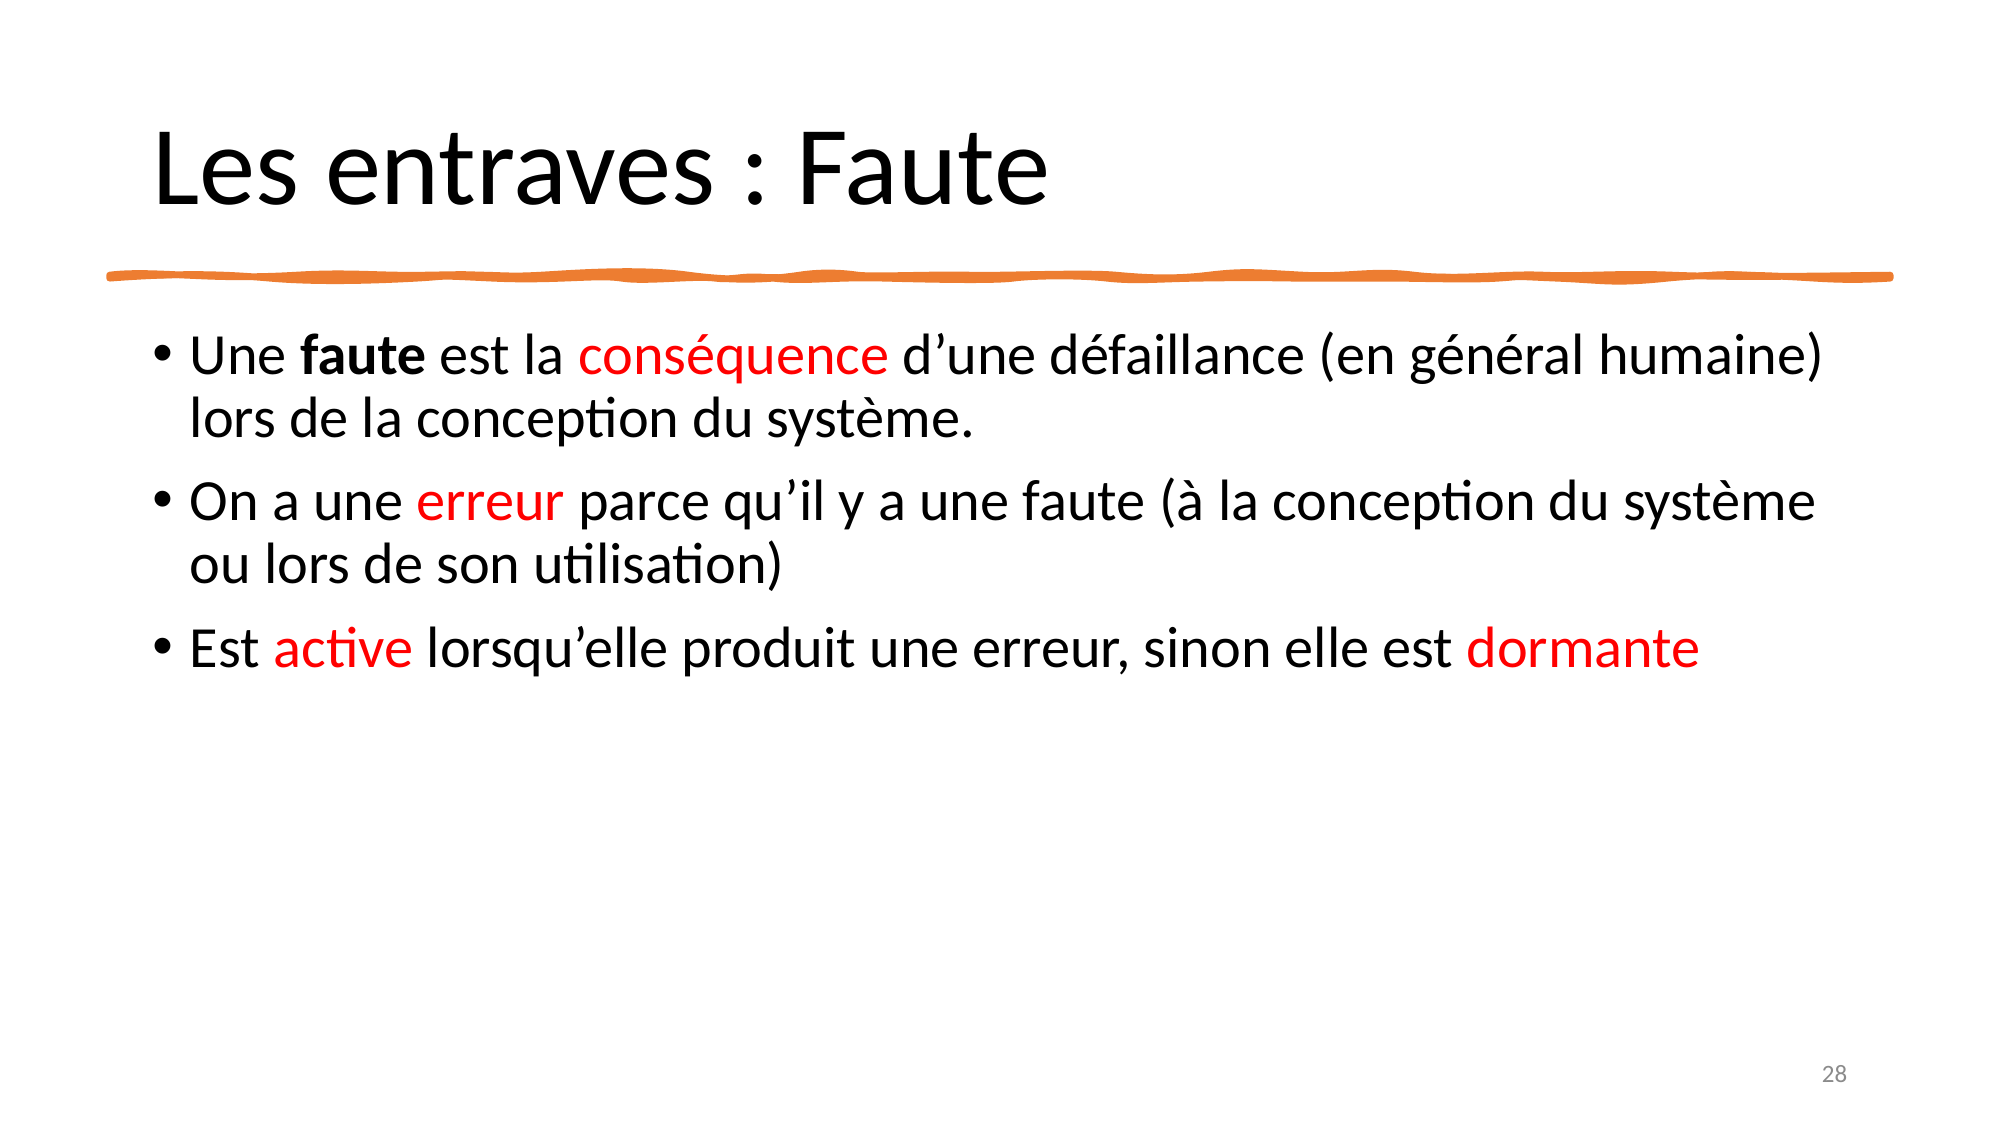

# Les entraves : Faute

Une faute est la conséquence d’une défaillance (en général humaine) lors de la conception du système.
On a une erreur parce qu’il y a une faute (à la conception du système ou lors de son utilisation)
Est active lorsqu’elle produit une erreur, sinon elle est dormante

28